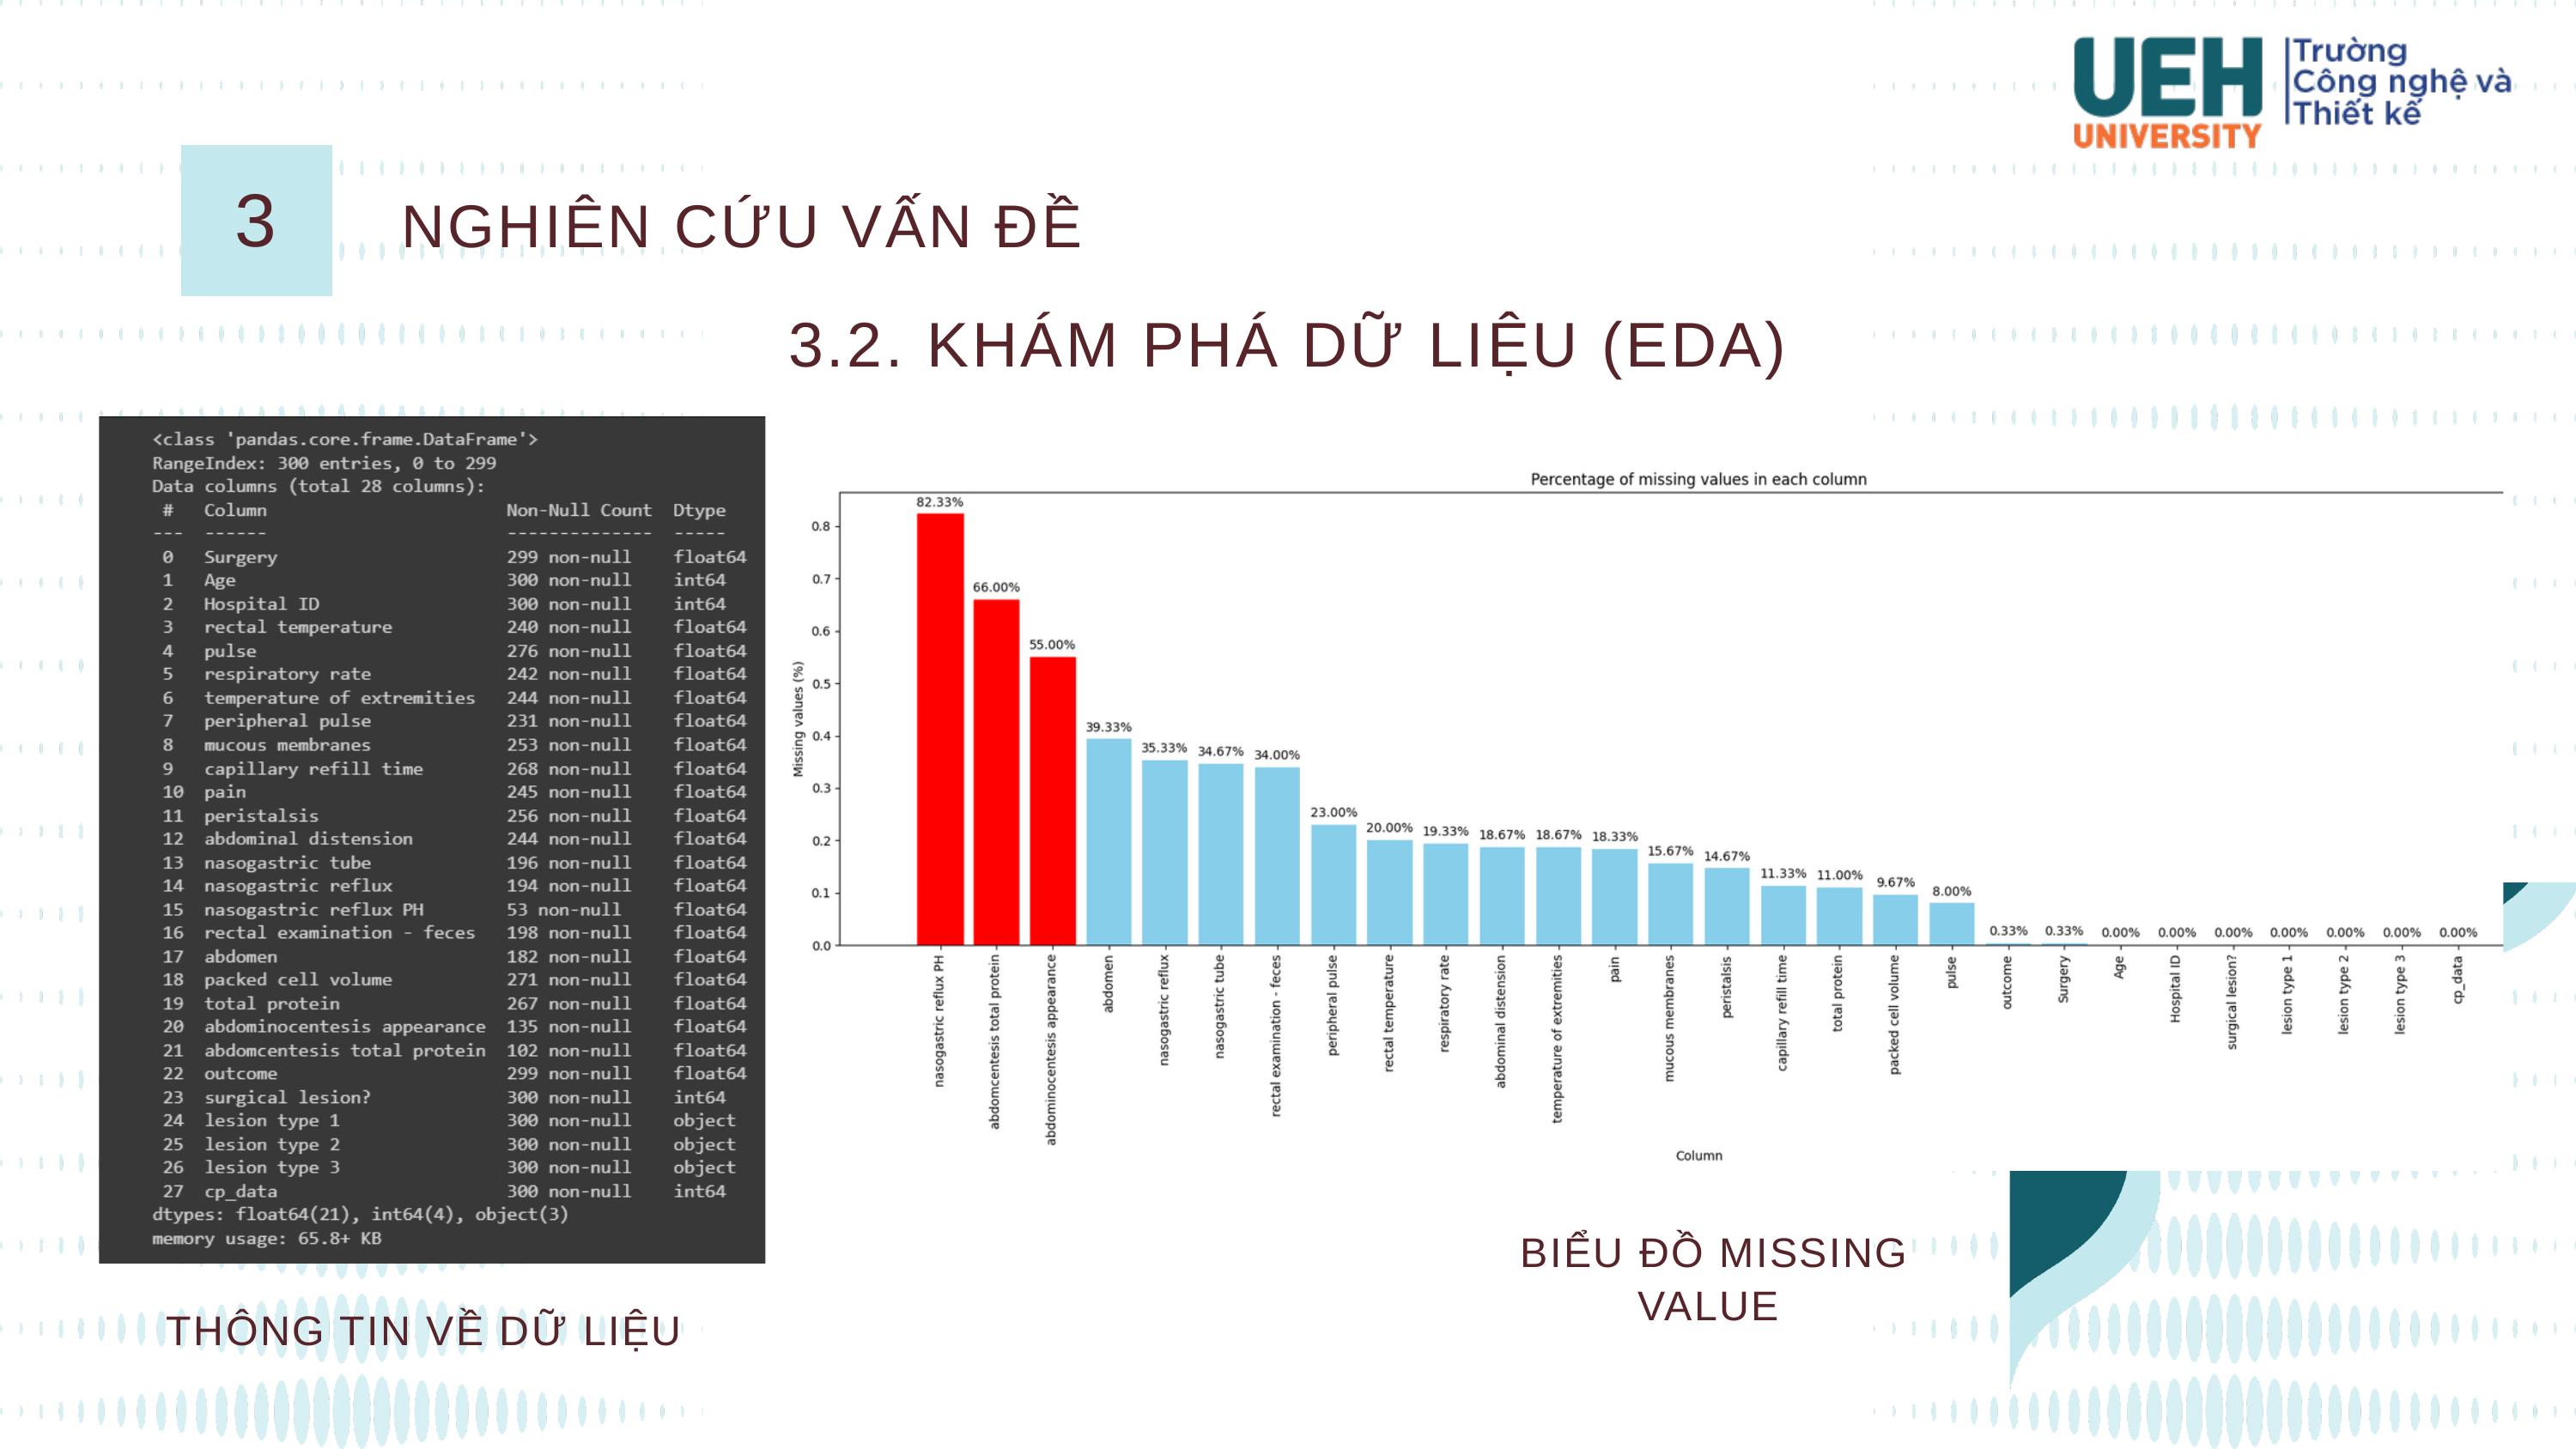

NGHIÊN CỨU VẤN ĐỀ
3
3.2. KHÁM PHÁ DỮ LIỆU (EDA)

 BIỂU ĐỒ MISSING VALUE

 THÔNG TIN VỀ DỮ LIỆU